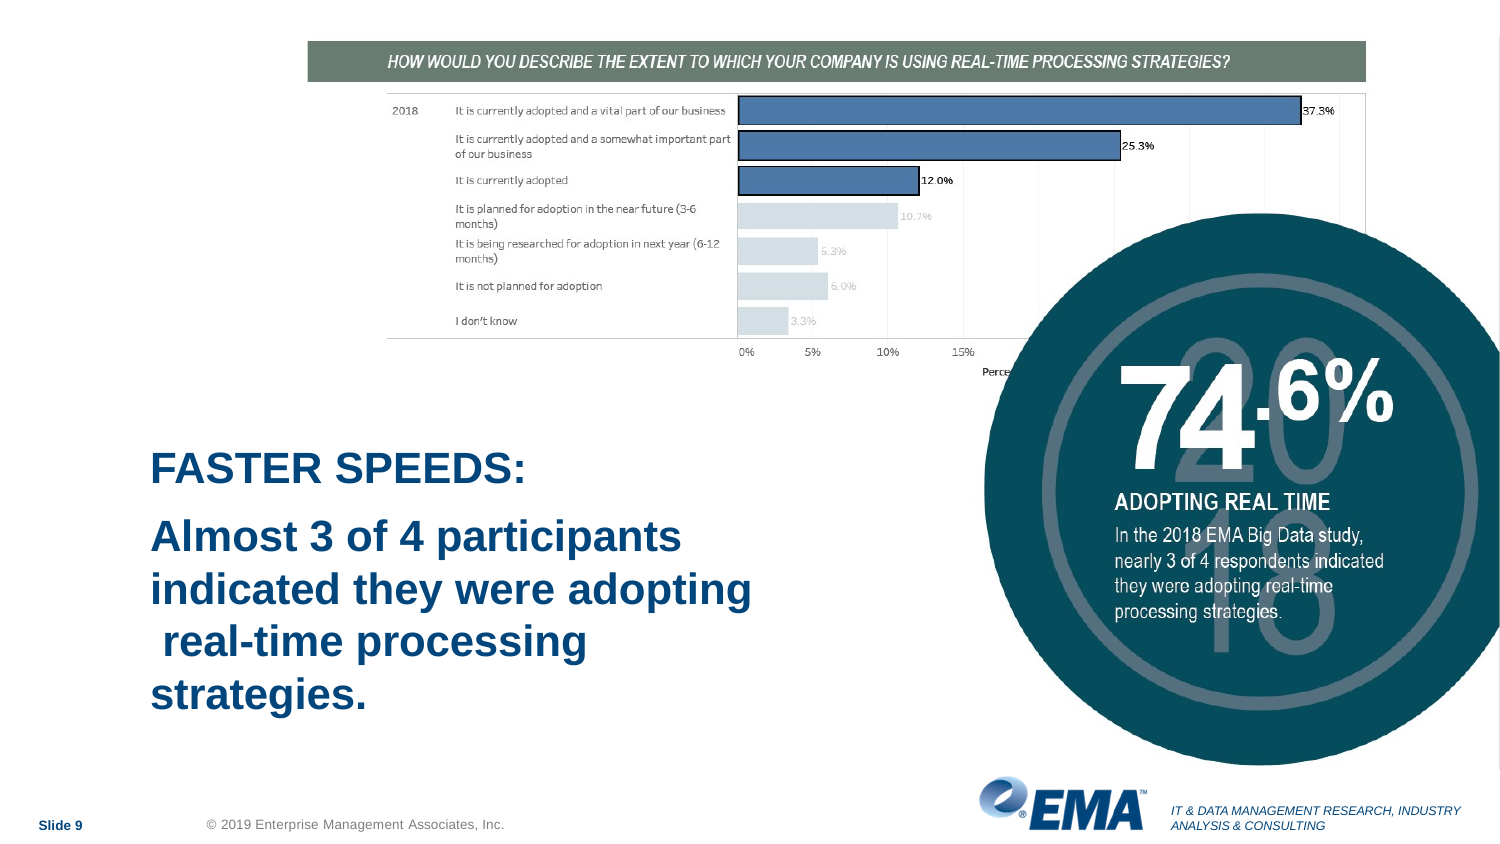

FASTER SPEEDS:
Almost 3 of 4 participants  indicated they were adopting  real-time processing  strategies.
IT & DATA MANAGEMENT RESEARCH, INDUSTRY  ANALYSIS & CONSULTING
© 2019 Enterprise Management Associates, Inc.
Slide 9